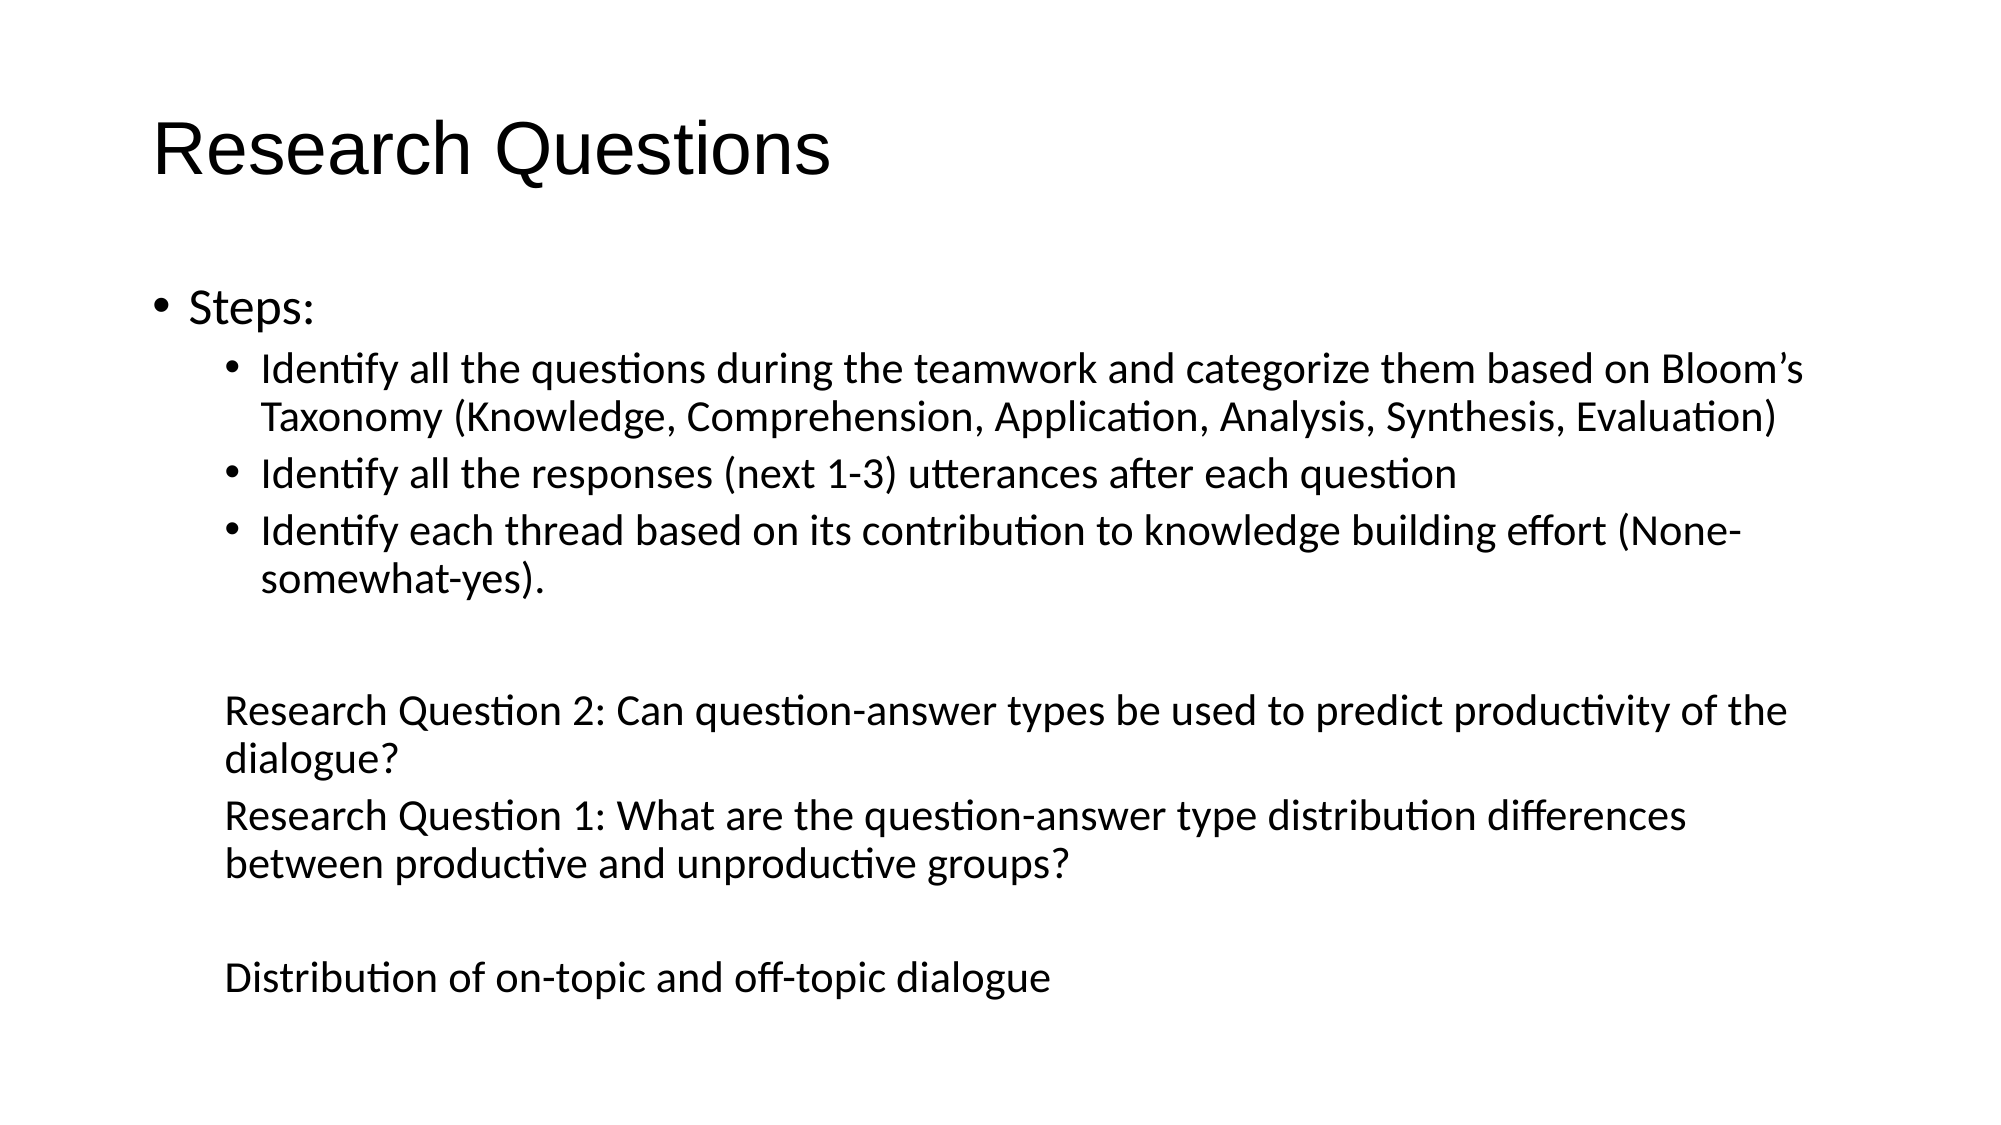

# Research Questions
Steps:
Identify all the questions during the teamwork and categorize them based on Bloom’s Taxonomy (Knowledge, Comprehension, Application, Analysis, Synthesis, Evaluation)
Identify all the responses (next 1-3) utterances after each question
Identify each thread based on its contribution to knowledge building effort (None-somewhat-yes).

Research Question 2: Can question-answer types be used to predict productivity of the dialogue?
Research Question 1: What are the question-answer type distribution differences between productive and unproductive groups?

Distribution of on-topic and off-topic dialogue